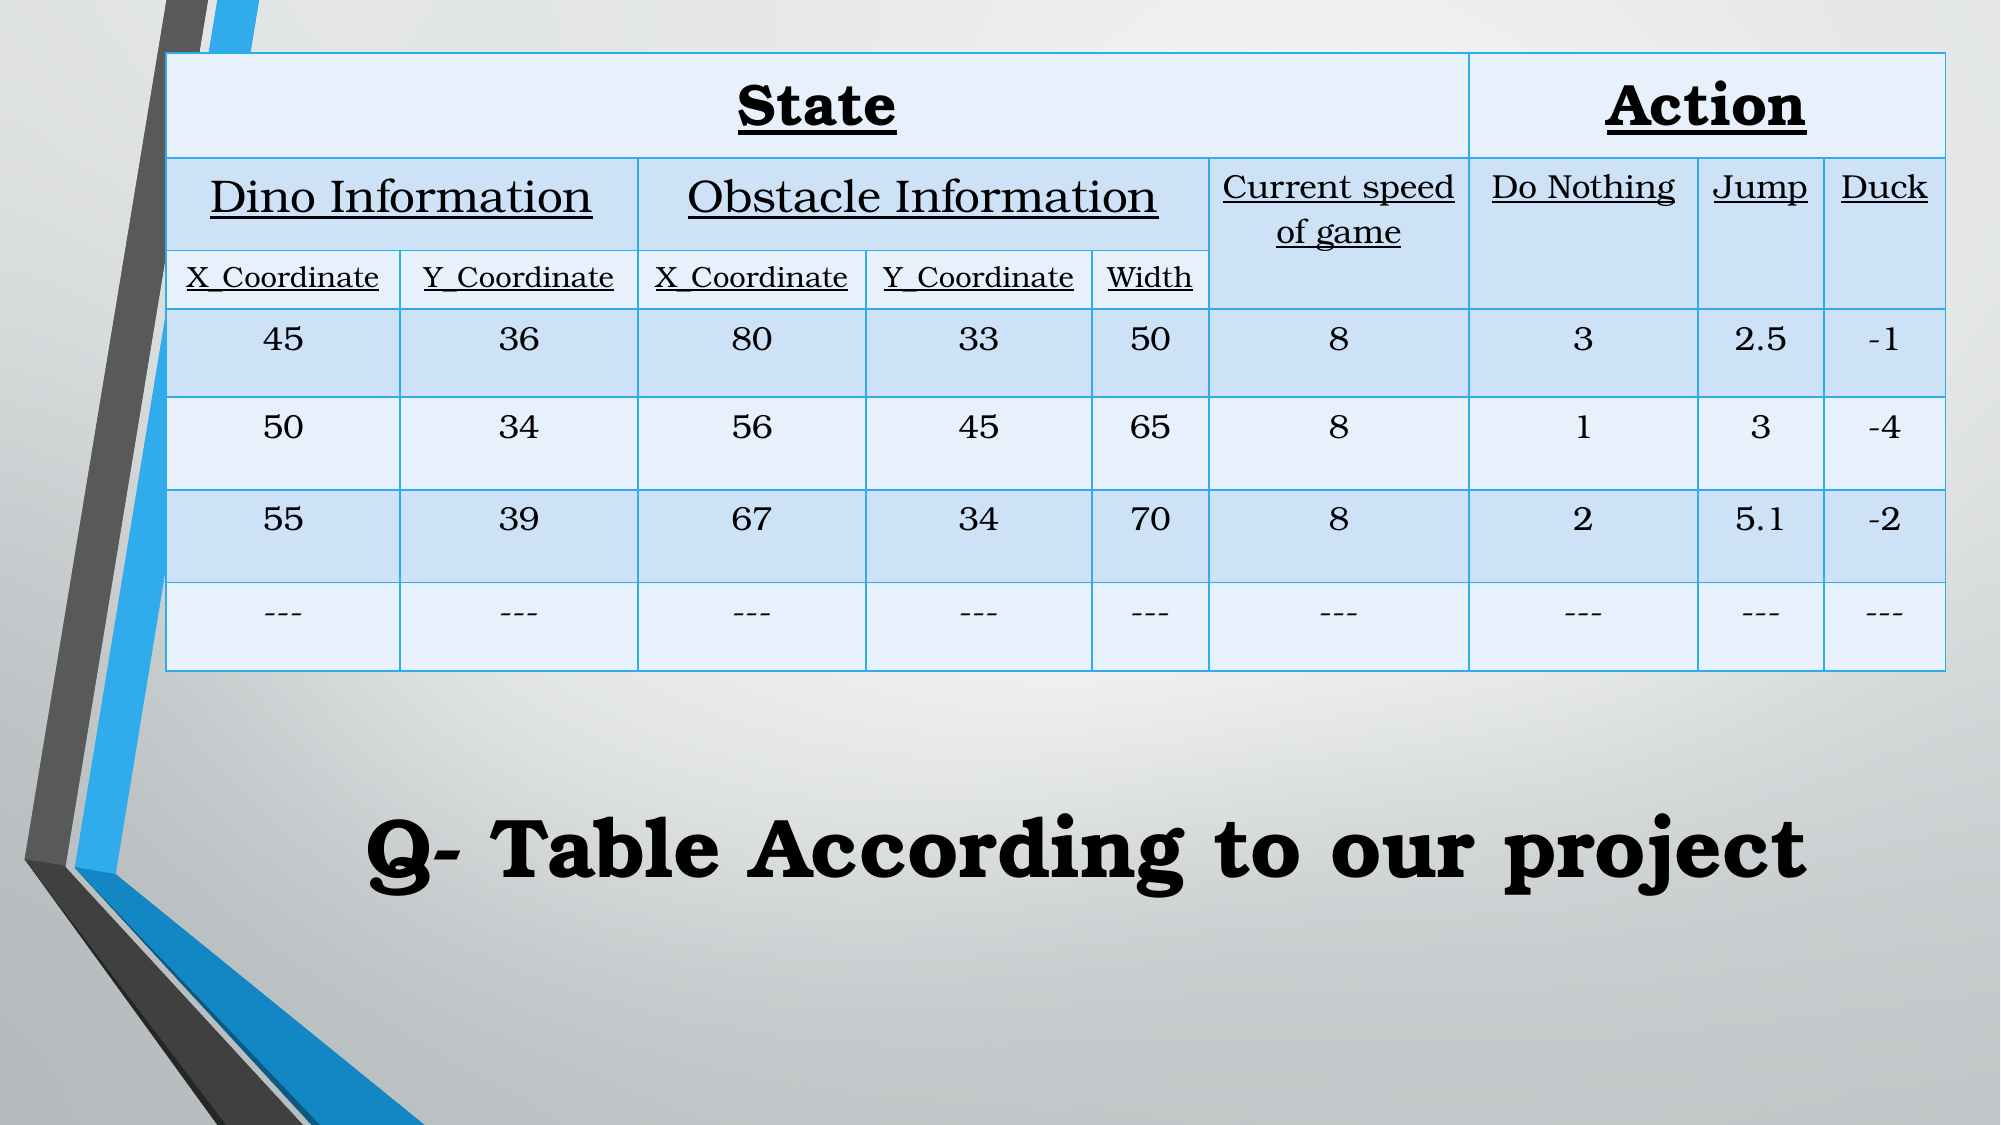

| State |  |  |  |  |  | Action |  |  |
| --- | --- | --- | --- | --- | --- | --- | --- | --- |
| Dino Information |  | Obstacle Information |  |  | Current speed of game | Do Nothing | Jump | Duck |
| X\_Coordinate | Y\_Coordinate | X\_Coordinate | Y\_Coordinate | Width |  |  |  |  |
| 45 | 36 | 80 | 33 | 50 | 8 | 3 | 2.5 | -1 |
| 50 | 34 | 56 | 45 | 65 | 8 | 1 | 3 | -4 |
| 55 | 39 | 67 | 34 | 70 | 8 | 2 | 5.1 | -2 |
| --- | --- | --- | --- | --- | --- | --- | --- | --- |
# Q- Table According to our project